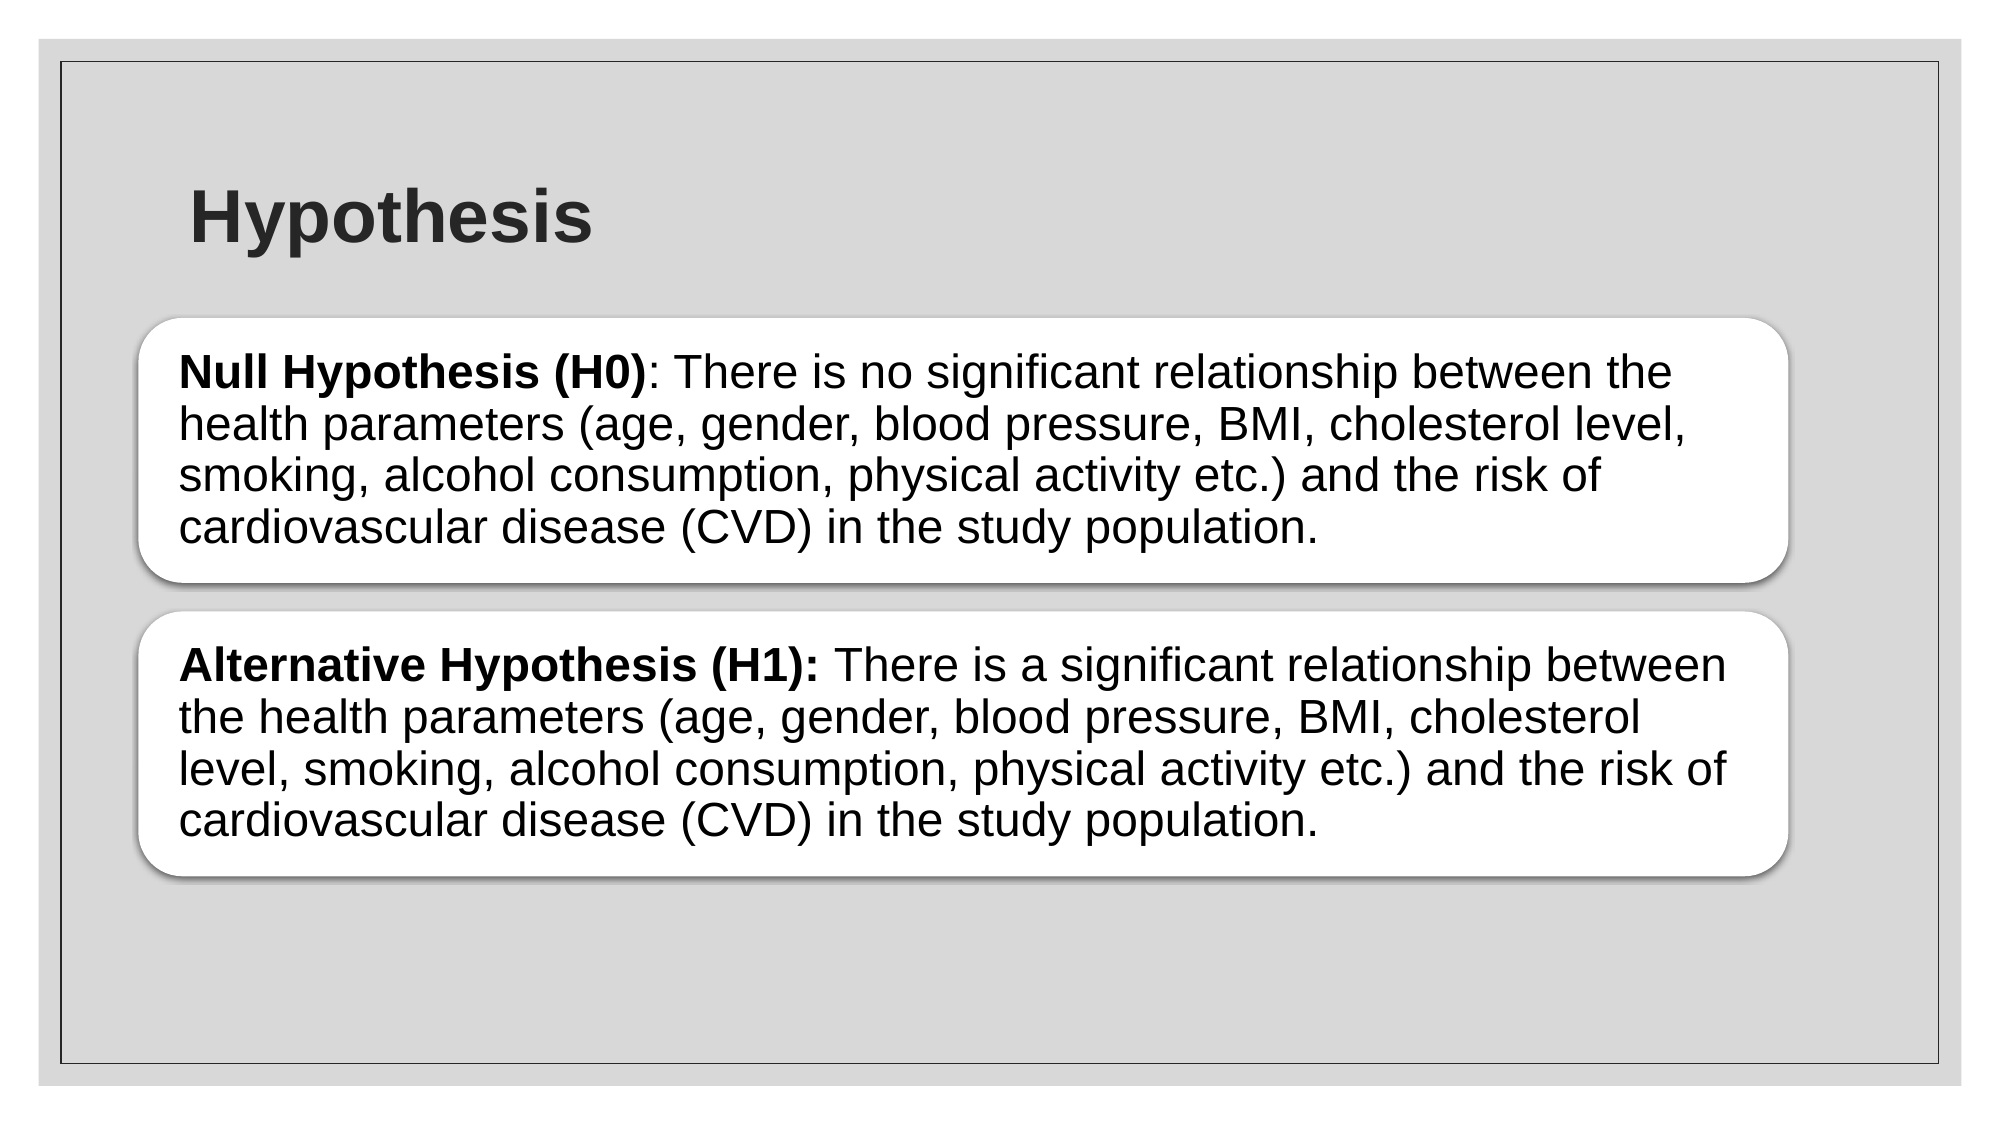

# Hypothesis
Null Hypothesis (H0): There is no significant relationship between the health parameters (age, gender, blood pressure, BMI, cholesterol level, smoking, alcohol consumption, physical activity etc.) and the risk of cardiovascular disease (CVD) in the study population.
Alternative Hypothesis (H1): There is a significant relationship between the health parameters (age, gender, blood pressure, BMI, cholesterol level, smoking, alcohol consumption, physical activity etc.) and the risk of cardiovascular disease (CVD) in the study population.